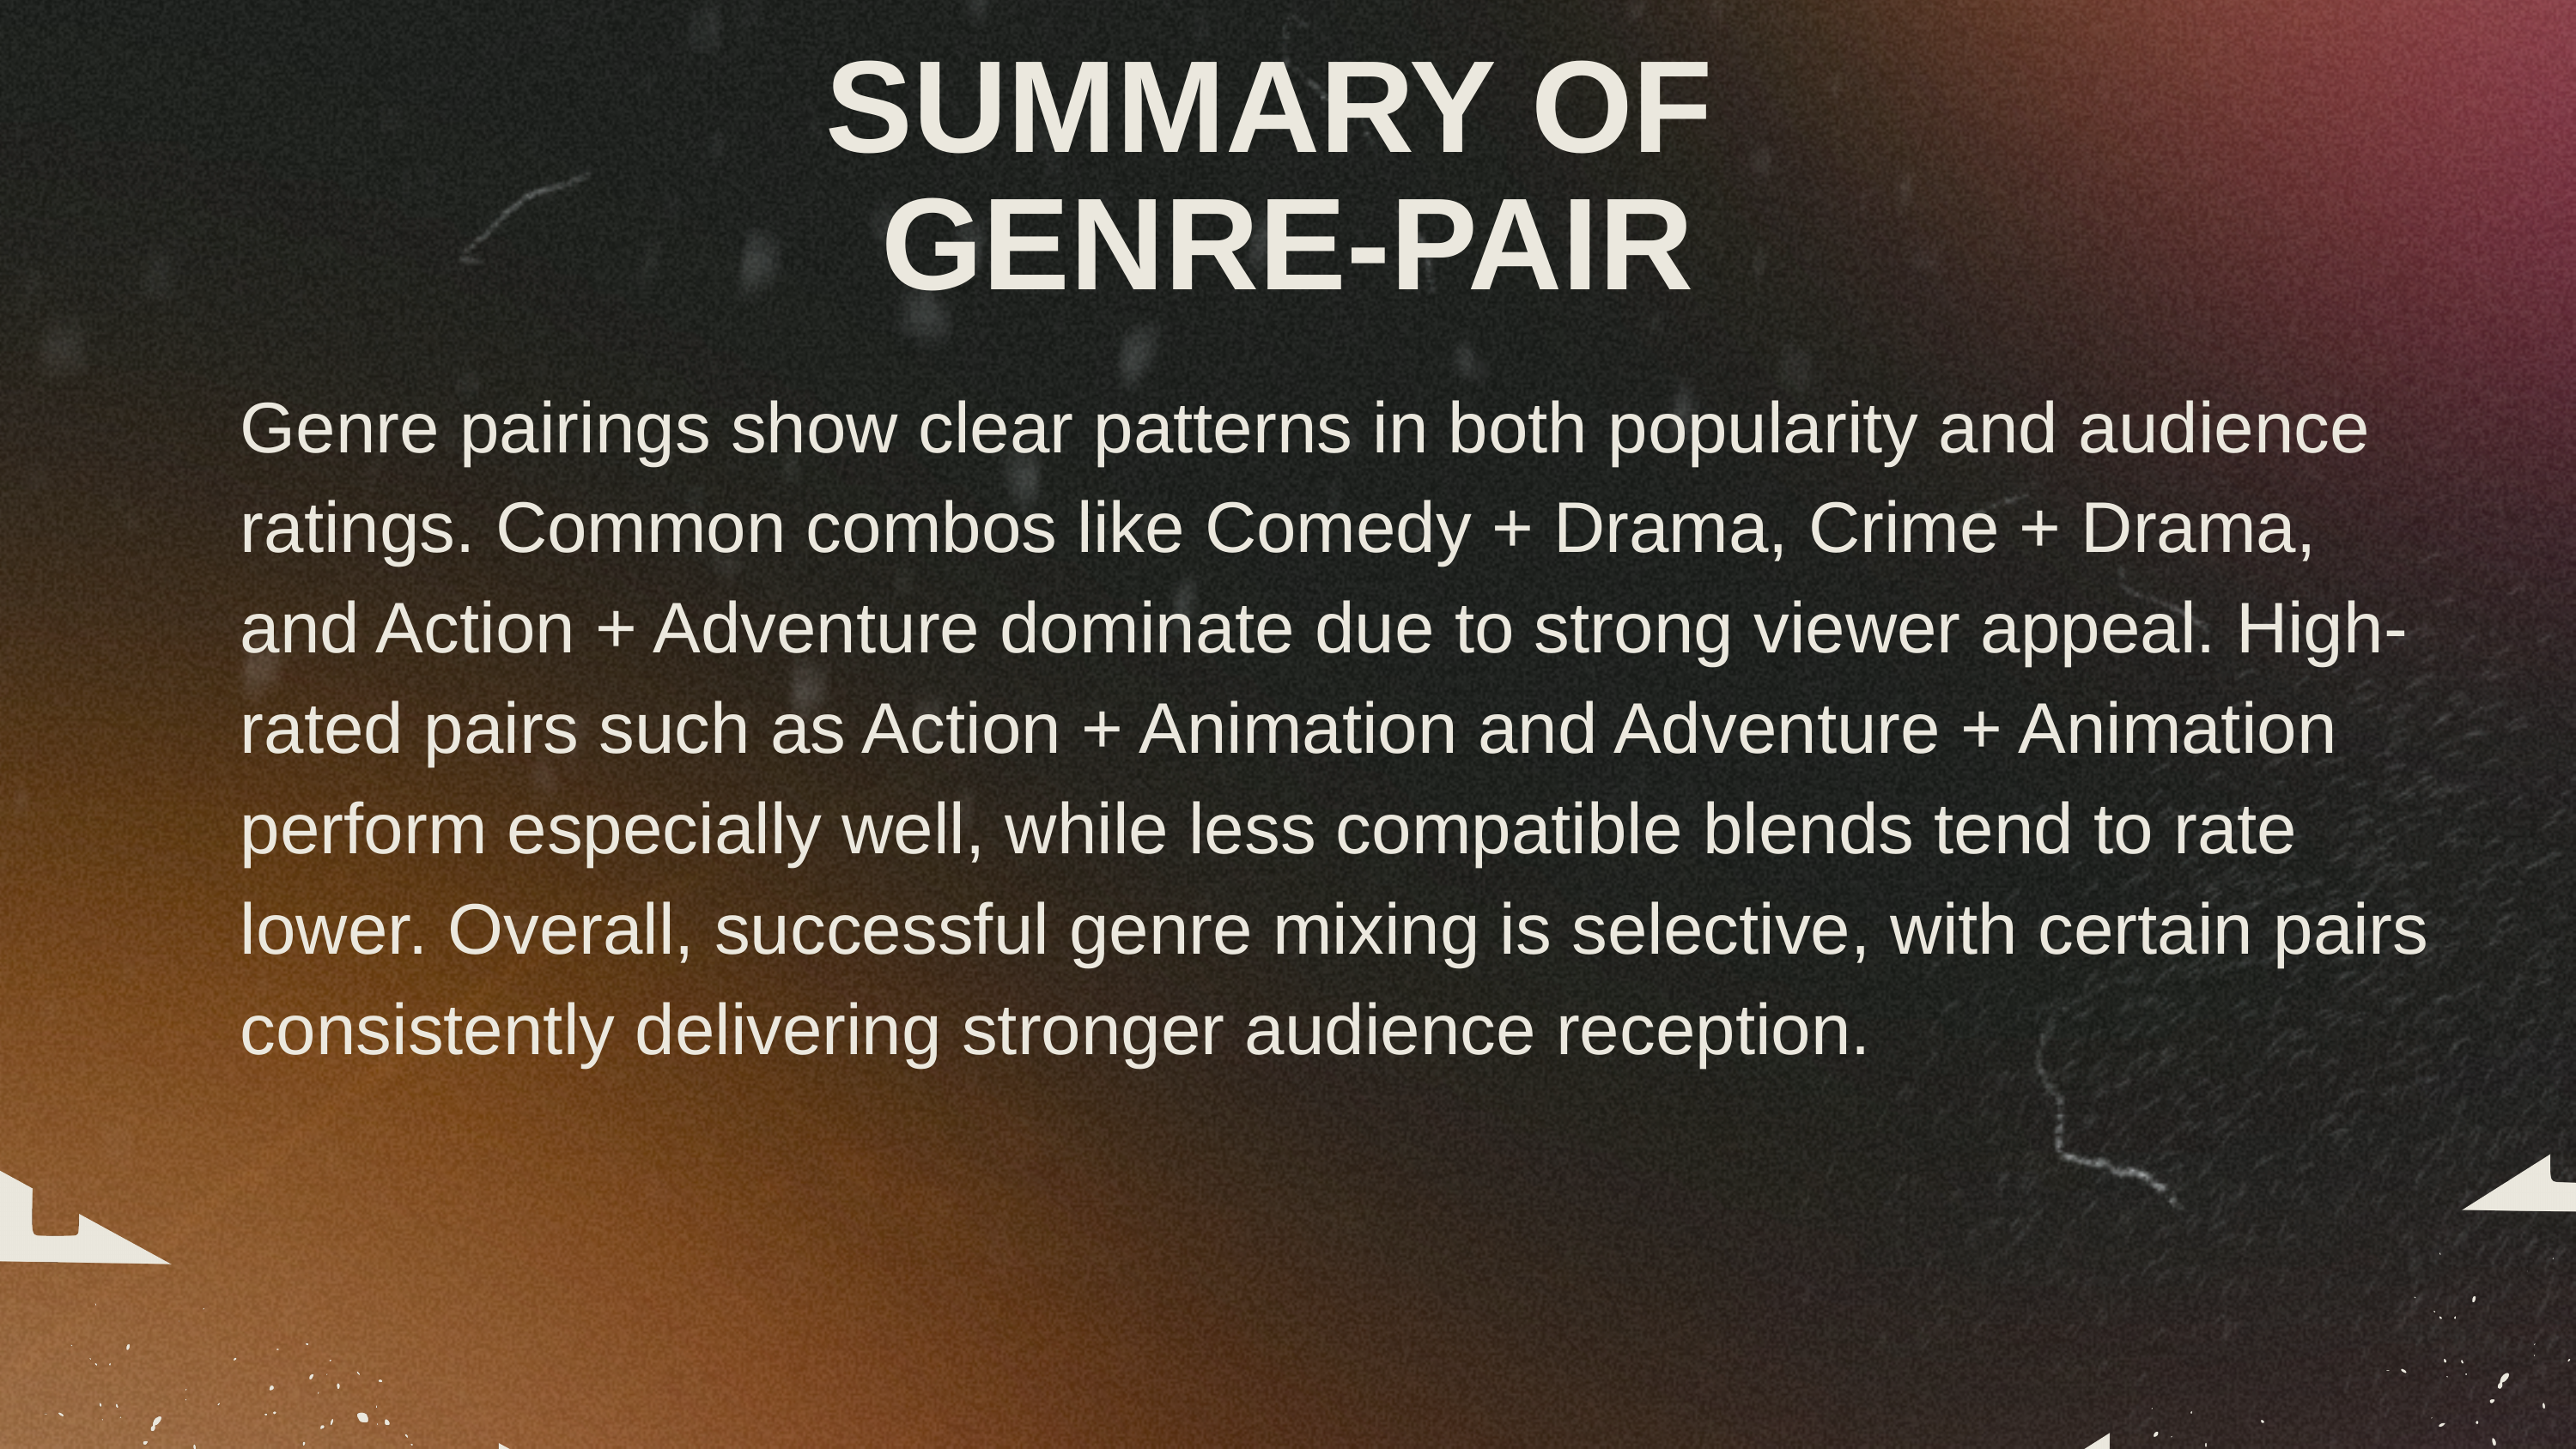

SUMMARY OF
GENRE-PAIR
Genre pairings show clear patterns in both popularity and audience ratings. Common combos like Comedy + Drama, Crime + Drama, and Action + Adventure dominate due to strong viewer appeal. High-rated pairs such as Action + Animation and Adventure + Animation perform especially well, while less compatible blends tend to rate lower. Overall, successful genre mixing is selective, with certain pairs consistently delivering stronger audience reception.